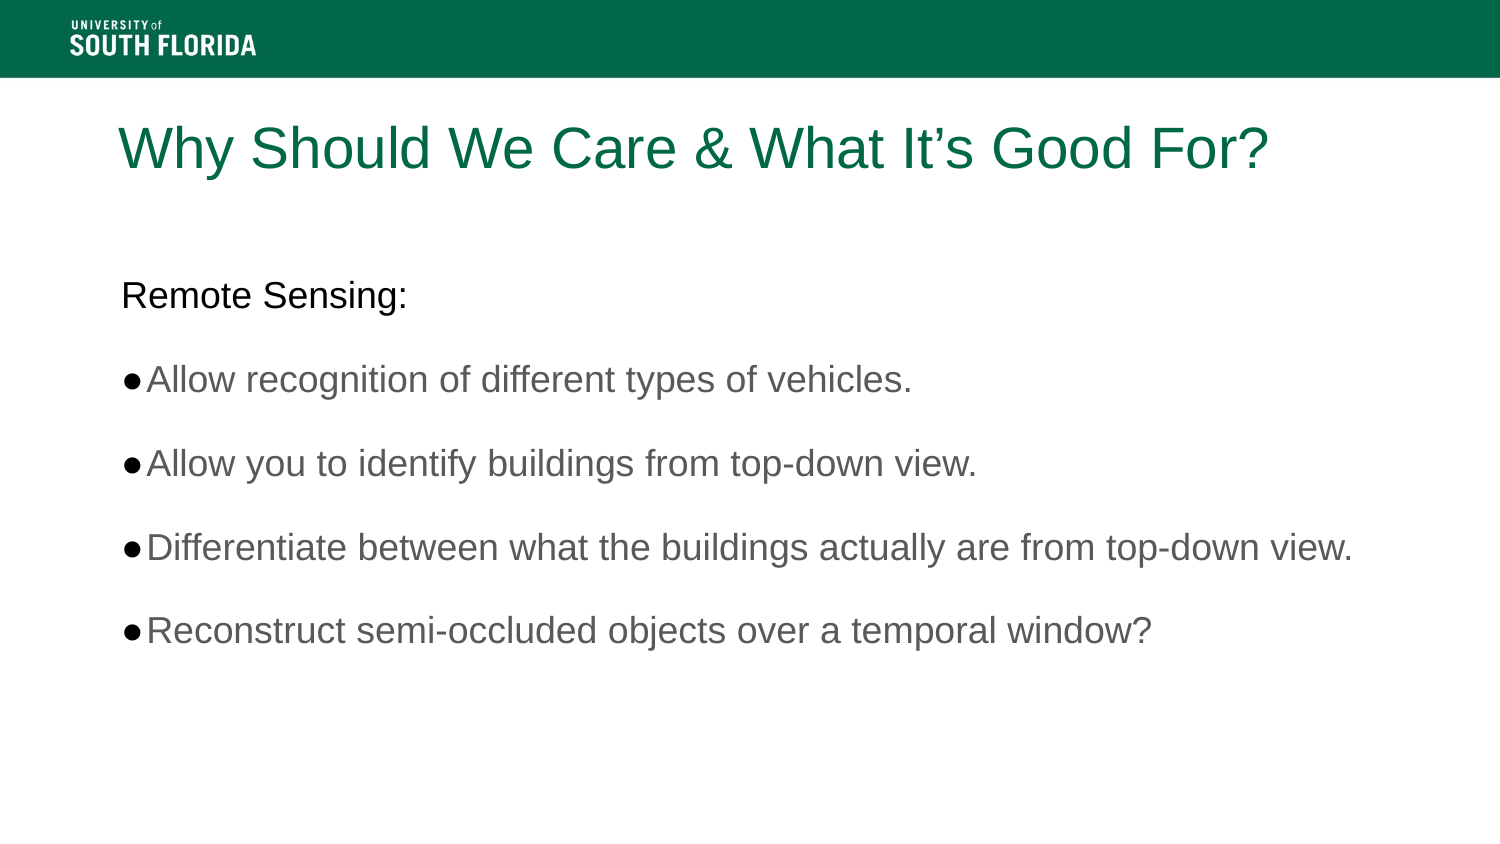

# Why Should We Care & What It’s Good For?
Remote Sensing:
Allow recognition of different types of vehicles.
Allow you to identify buildings from top-down view.
Differentiate between what the buildings actually are from top-down view.
Reconstruct semi-occluded objects over a temporal window?